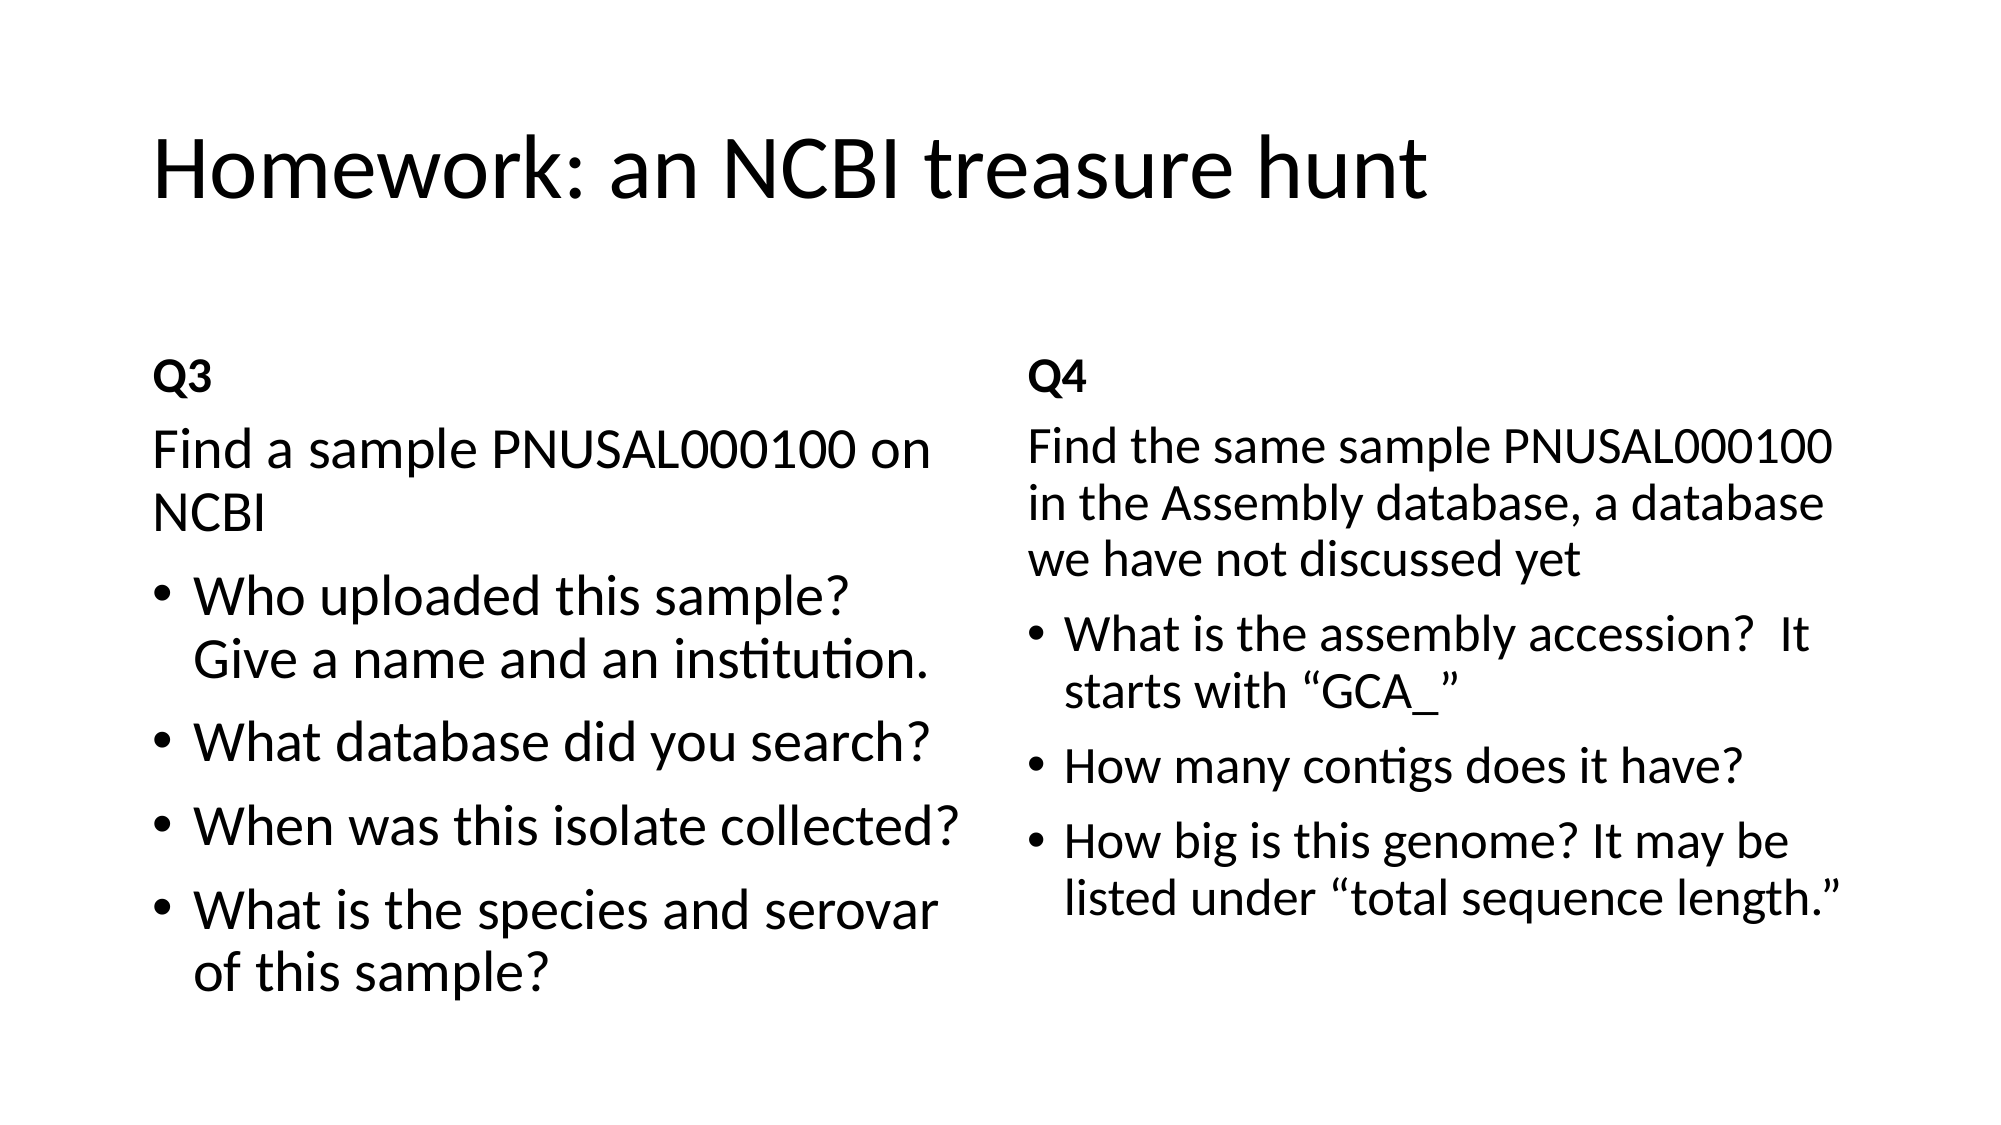

# Homework: an NCBI treasure hunt
Q3
Q4
Find a sample PNUSAL000100 on NCBI
Who uploaded this sample?  Give a name and an institution.
What database did you search?
When was this isolate collected?
What is the species and serovar of this sample?
Find the same sample PNUSAL000100 in the Assembly database, a database we have not discussed yet
What is the assembly accession?  It starts with “GCA_”
How many contigs does it have?
How big is this genome? It may be listed under “total sequence length.”